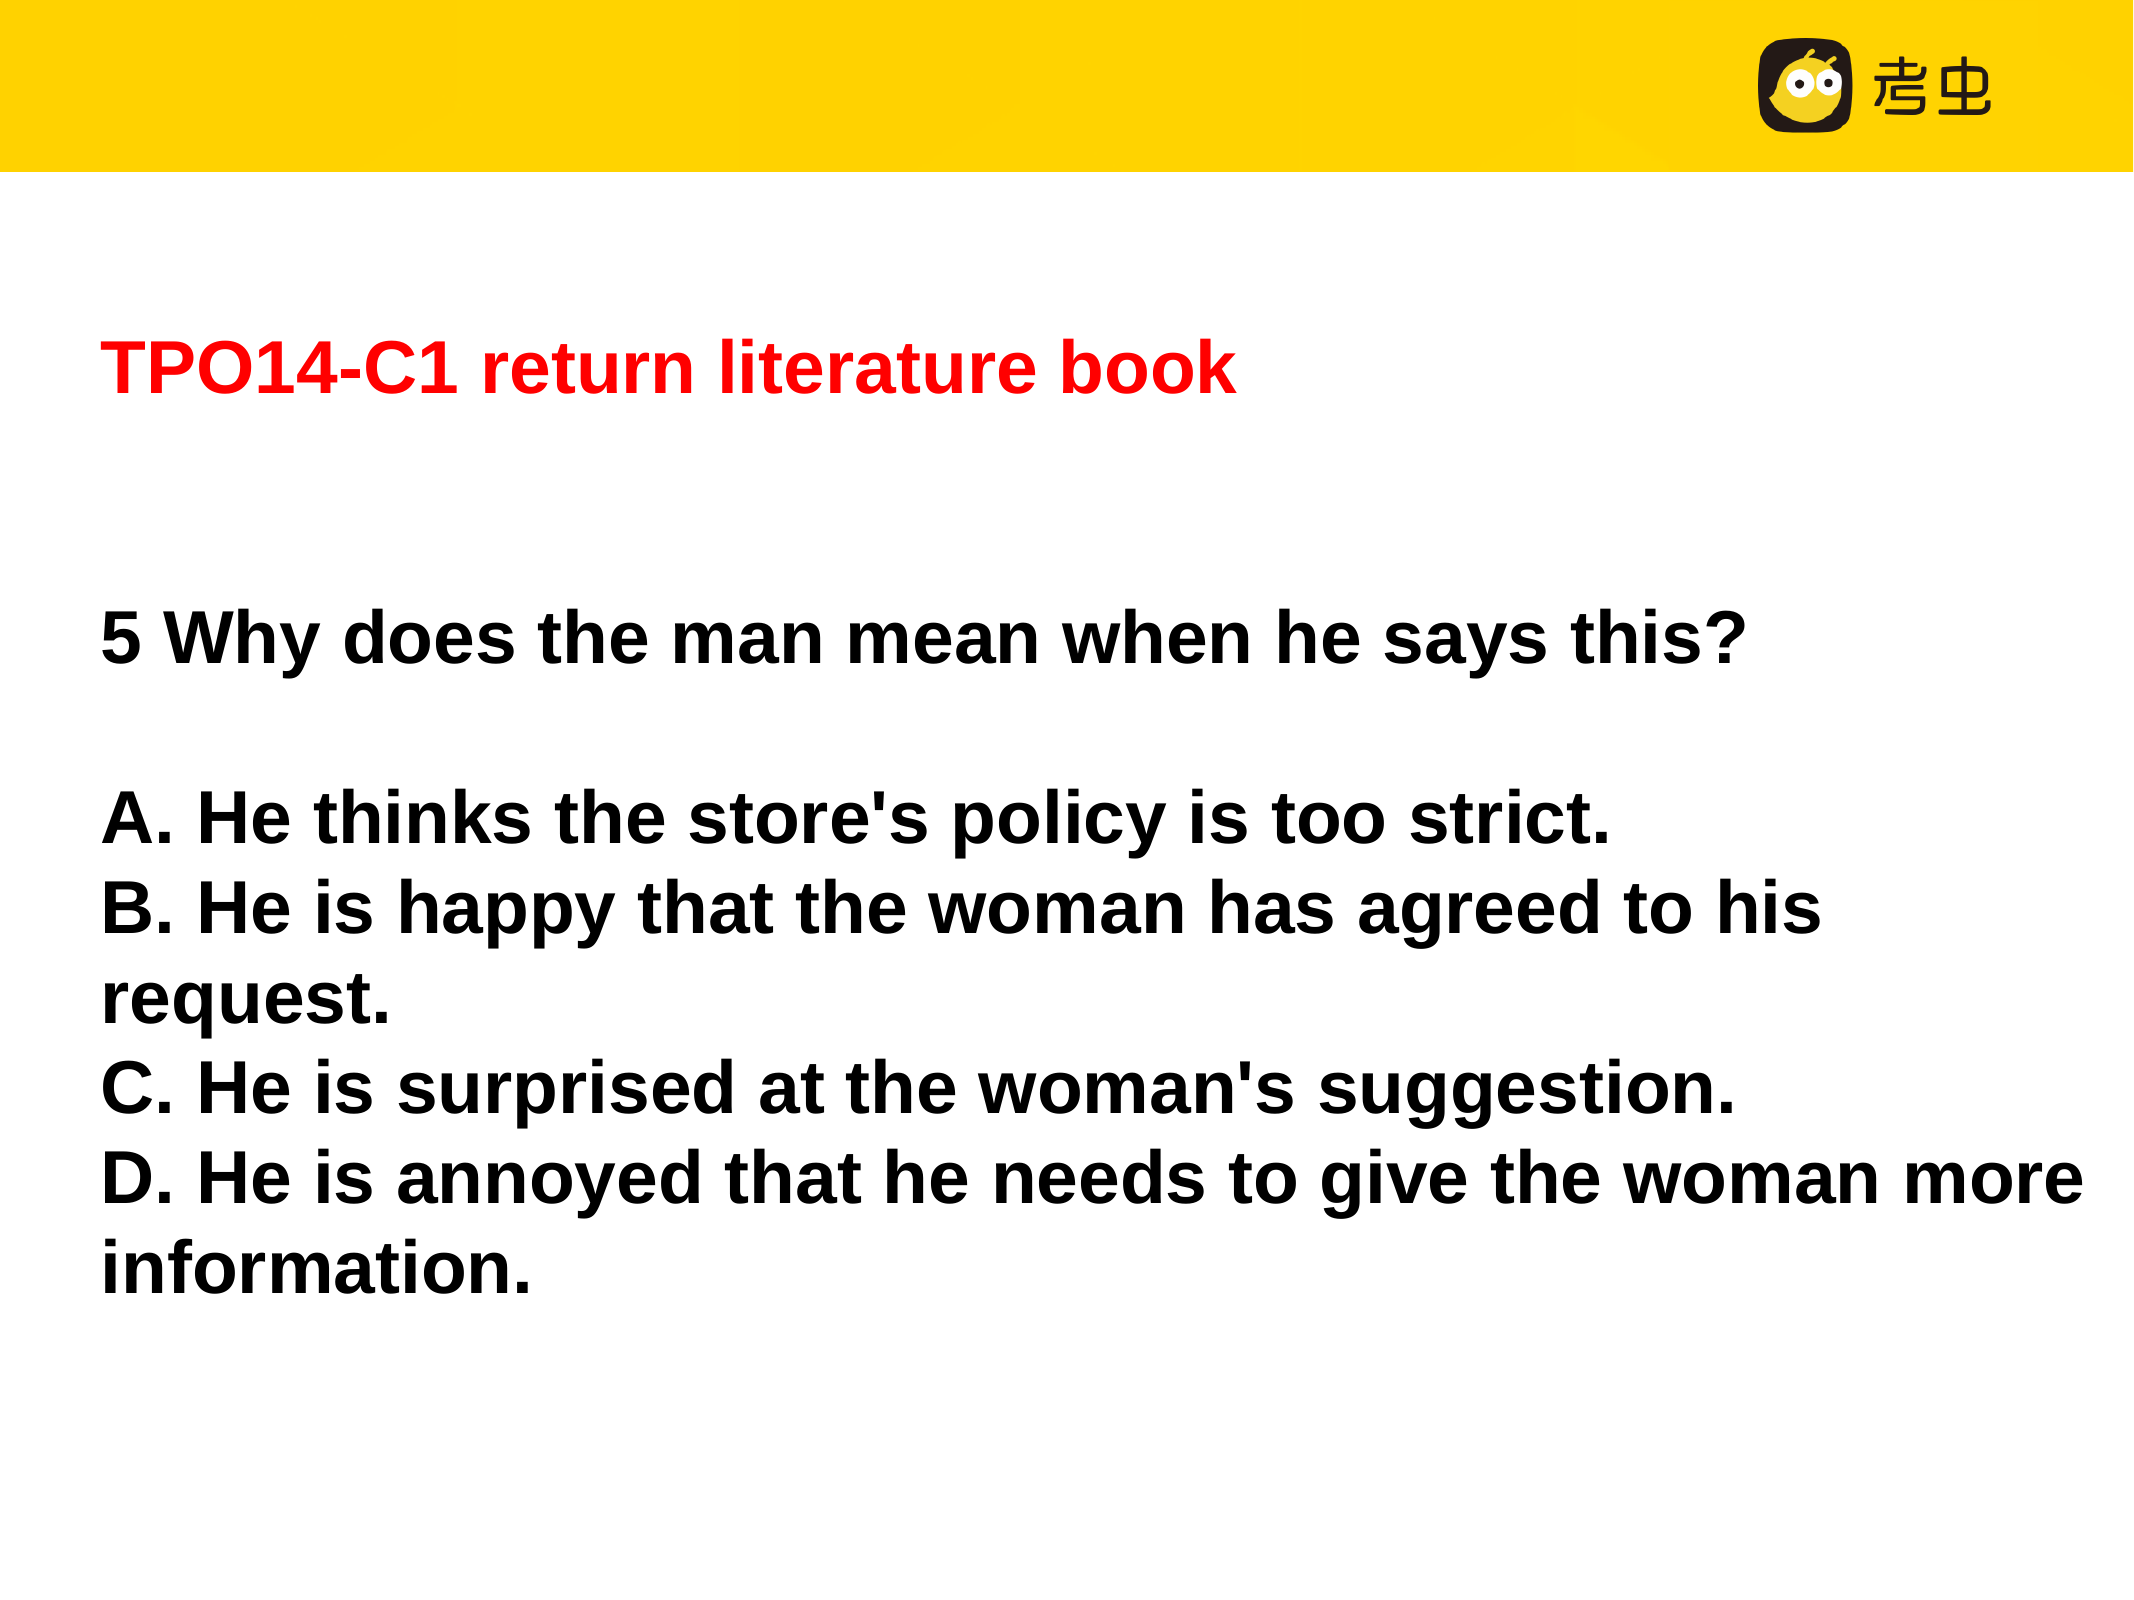

TPO14-C1 return literature book

5 Why does the man mean when he says this?

A. He thinks the store's policy is too strict.
B. He is happy that the woman has agreed to his request.
C. He is surprised at the woman's suggestion.
D. He is annoyed that he needs to give the woman more information.